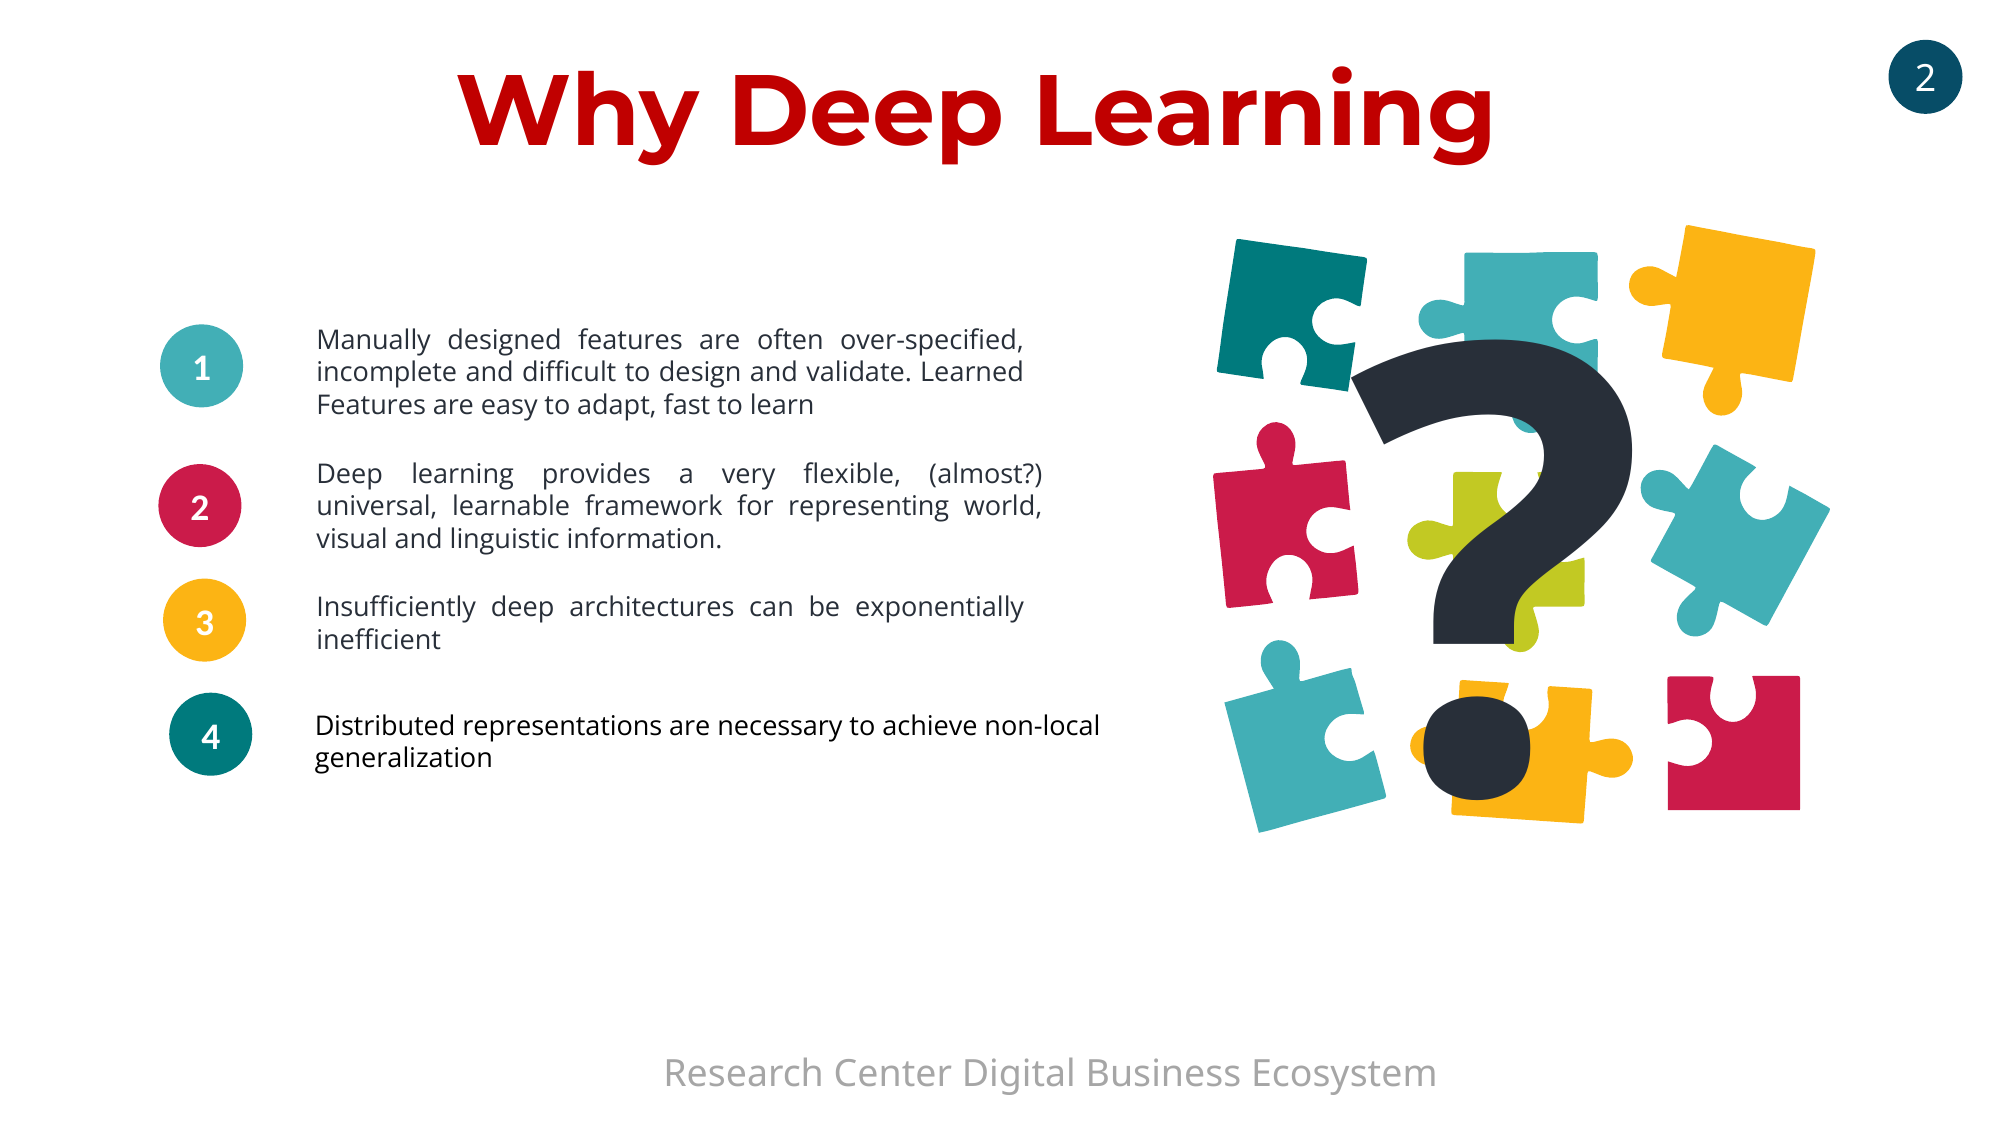

Why Deep Learning
2
?

Manually designed features are often over-specified, incomplete and difficult to design and validate. Learned Features are easy to adapt, fast to learn
1
Deep learning provides a very flexible, (almost?) universal, learnable framework for representing world, visual and linguistic information.
2
3
Insufficiently deep architectures can be exponentially inefficient
4
Distributed representations are necessary to achieve non-local generalization
Research Center Digital Business Ecosystem